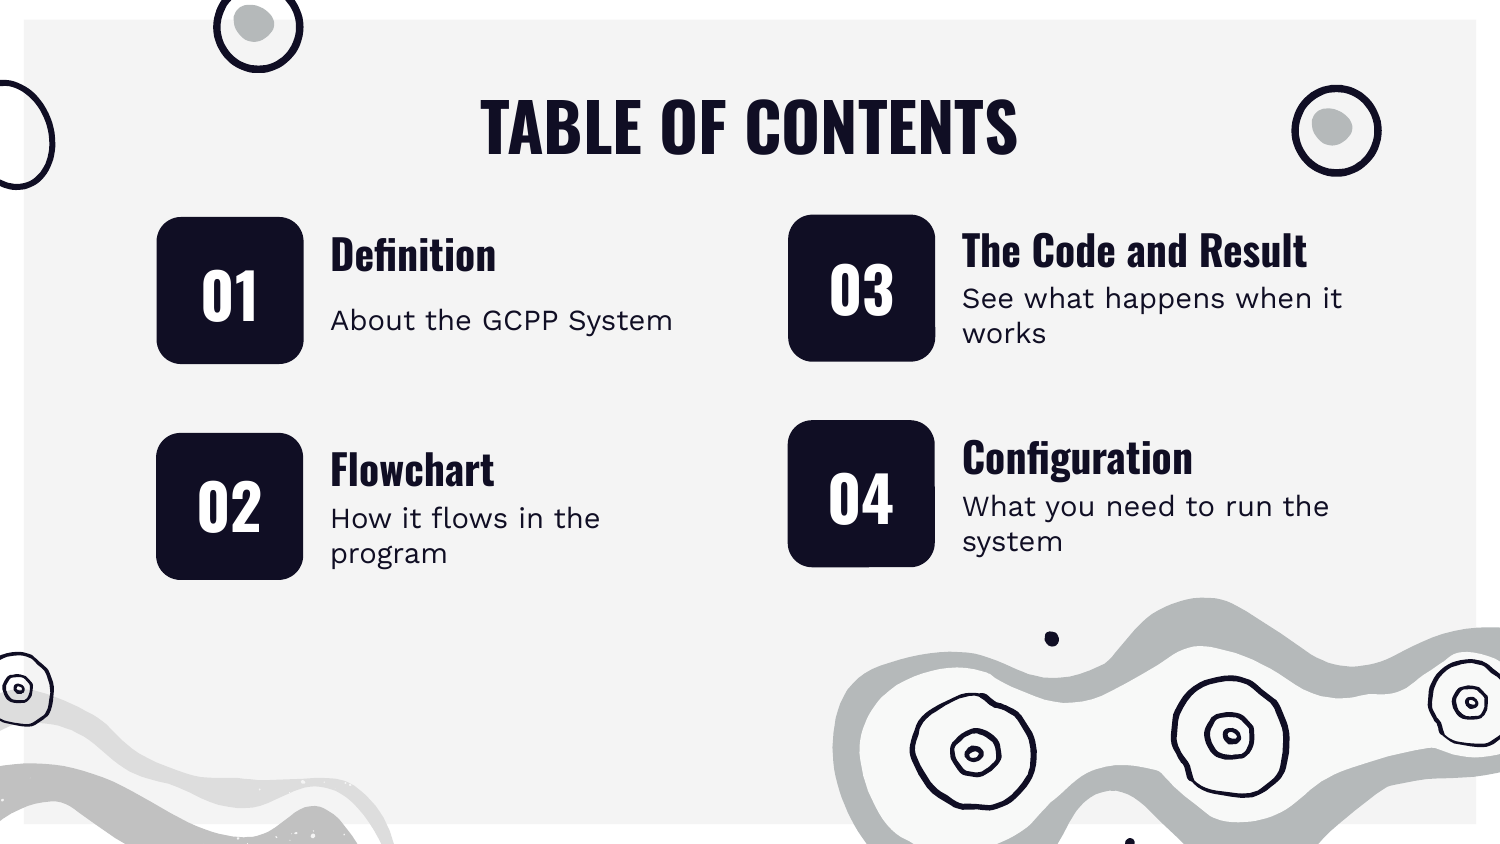

TABLE OF CONTENTS
The Code and Result
# Definition

03
01
See what happens when it works
About the GCPP System
Configuration

Flowchart

04
02
What you need to run the system
How it flows in the
program